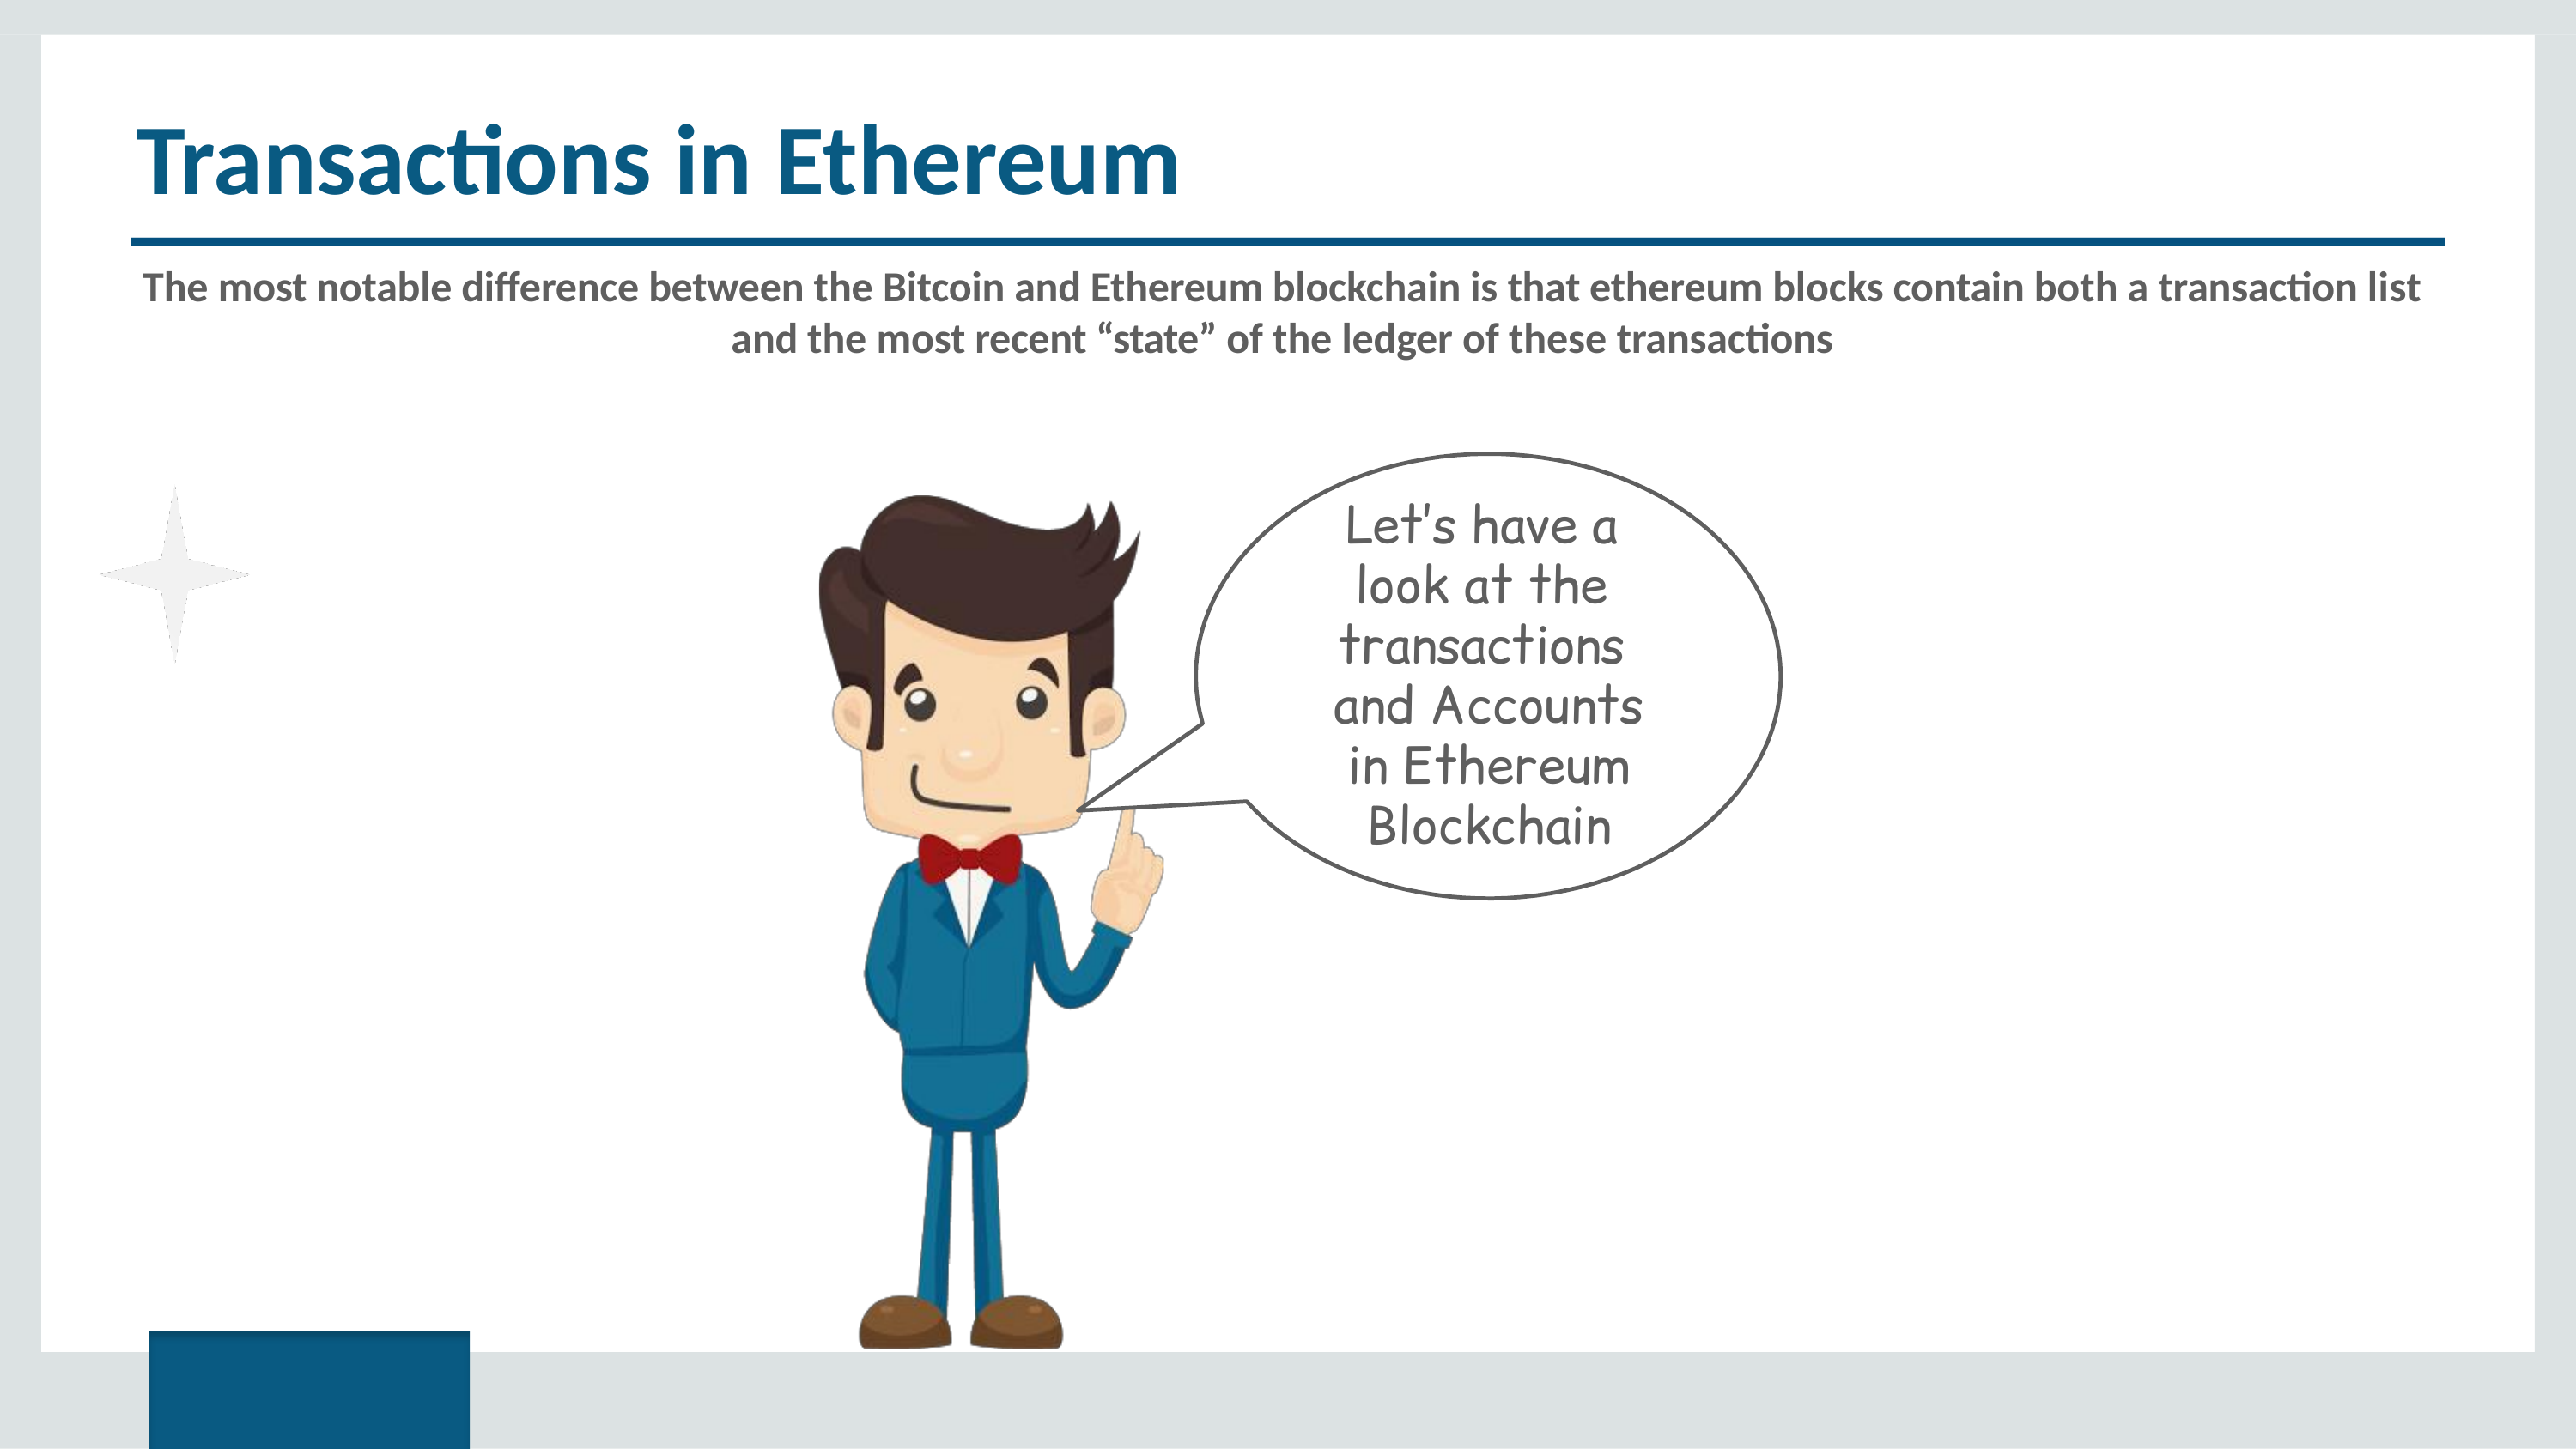

# Transactions in Ethereum

The most notable difference between the Bitcoin and Ethereum blockchain is that ethereum blocks contain both a transaction list
and the most recent “state” of the ledger of these transactions

Let’s have a  look at the  transactions  and Accounts  in Ethereum  Blockchain